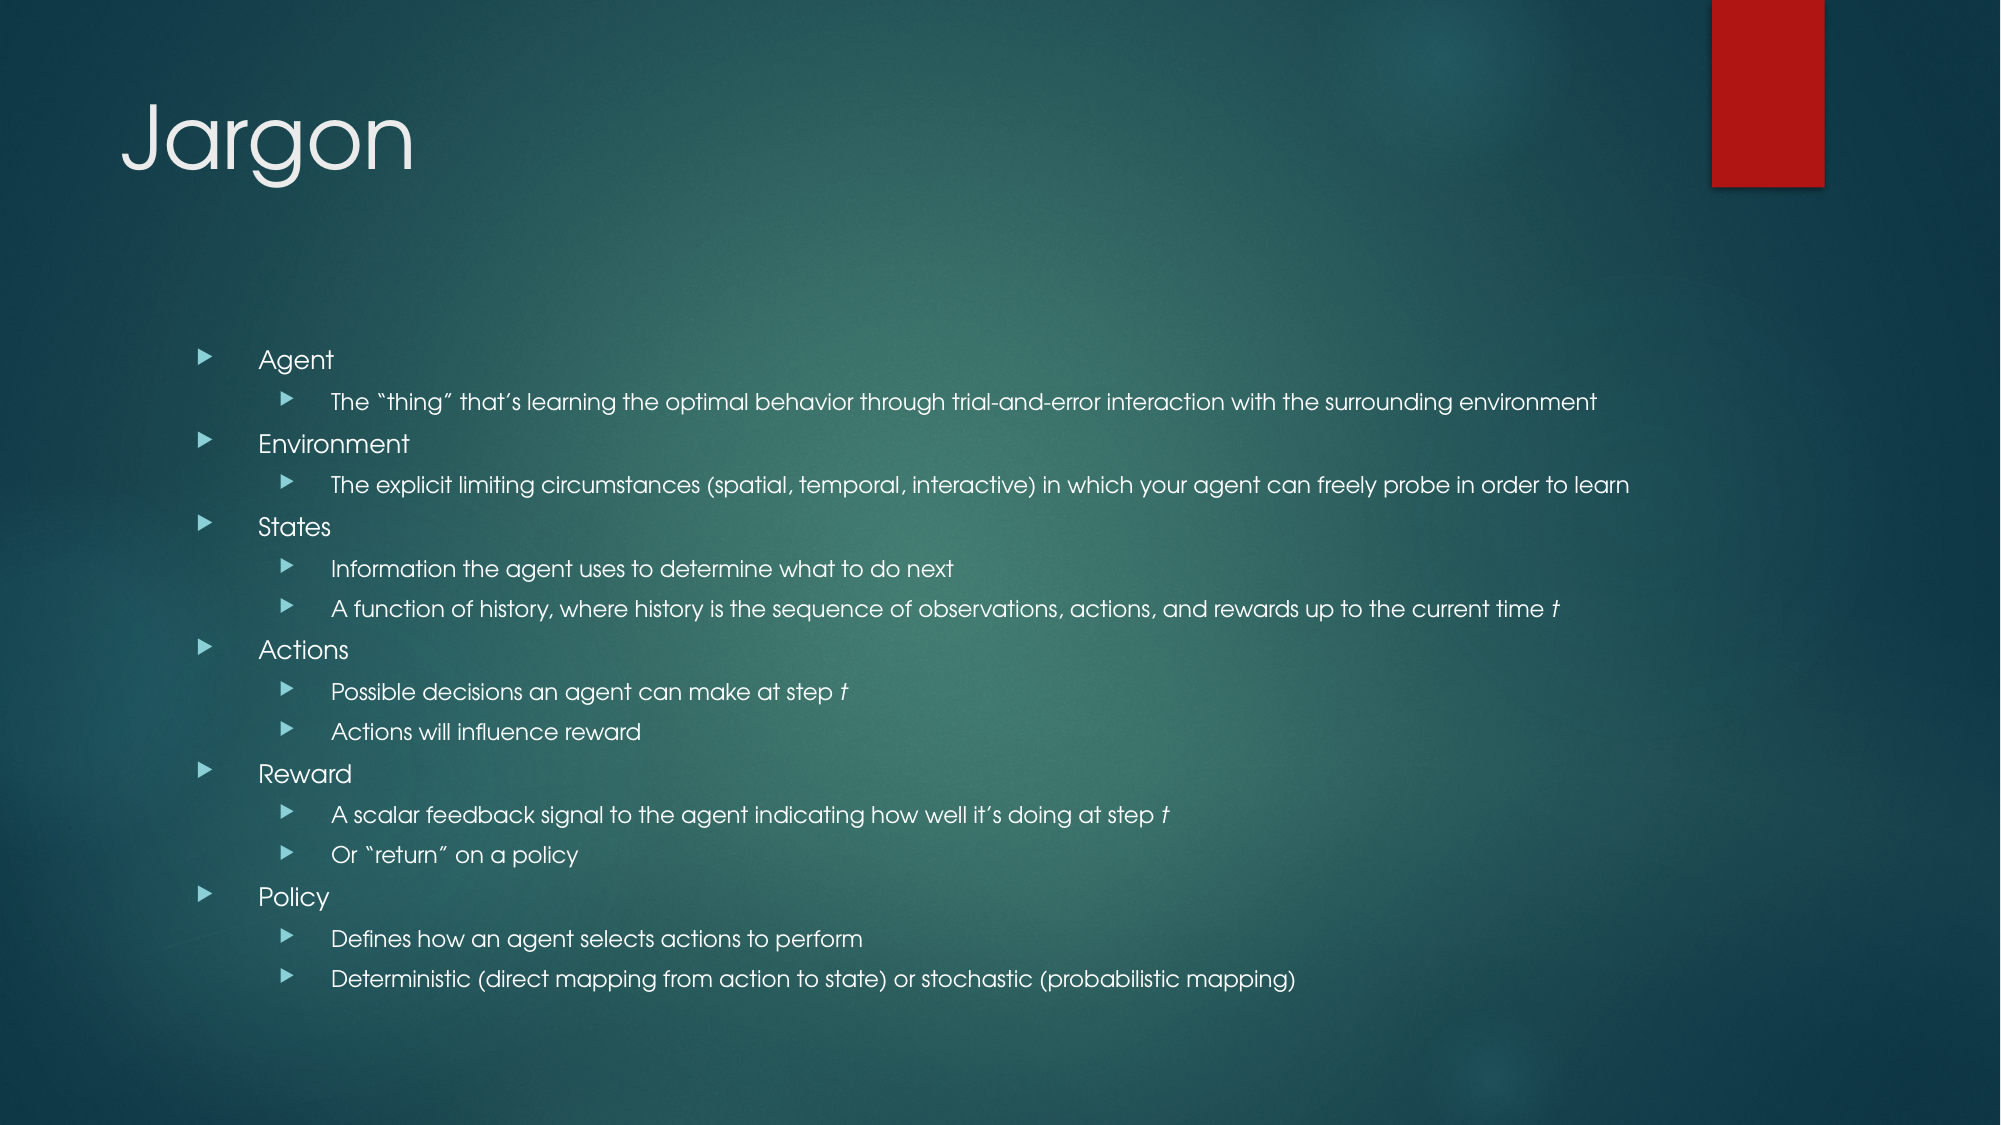

# Jargon
Agent
The “thing” that’s learning the optimal behavior through trial-and-error interaction with the surrounding environment
Environment
The explicit limiting circumstances (spatial, temporal, interactive) in which your agent can freely probe in order to learn
States
Information the agent uses to determine what to do next
A function of history, where history is the sequence of observations, actions, and rewards up to the current time t
Actions
Possible decisions an agent can make at step t
Actions will influence reward
Reward
A scalar feedback signal to the agent indicating how well it’s doing at step t
Or “return” on a policy
Policy
Defines how an agent selects actions to perform
Deterministic (direct mapping from action to state) or stochastic (probabilistic mapping)